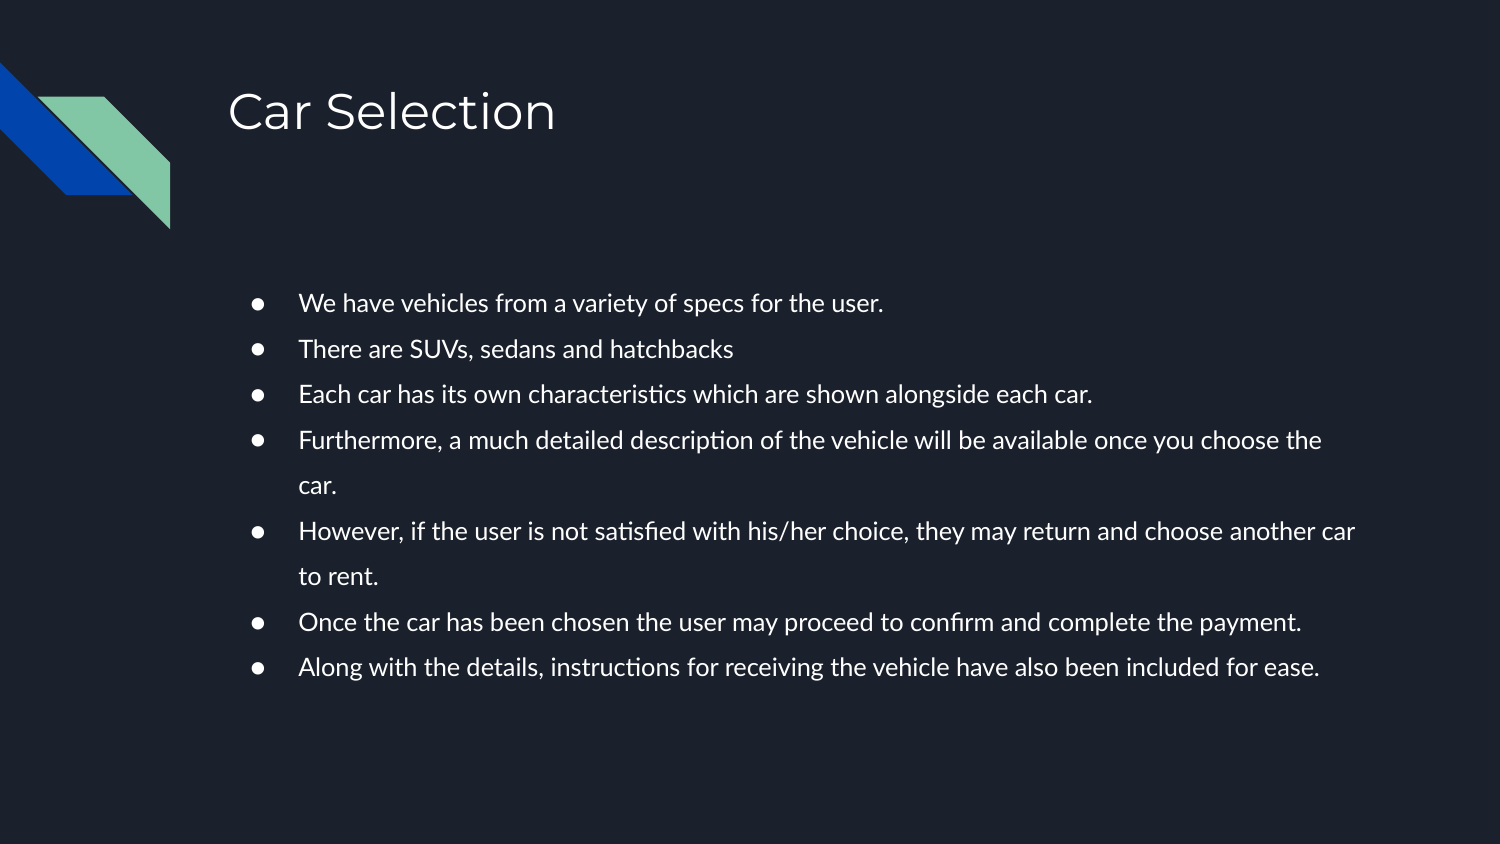

# Car Selection
We have vehicles from a variety of specs for the user.
There are SUVs, sedans and hatchbacks
Each car has its own characteristics which are shown alongside each car.
Furthermore, a much detailed description of the vehicle will be available once you choose the car.
However, if the user is not satisfied with his/her choice, they may return and choose another car to rent.
Once the car has been chosen the user may proceed to confirm and complete the payment.
Along with the details, instructions for receiving the vehicle have also been included for ease.